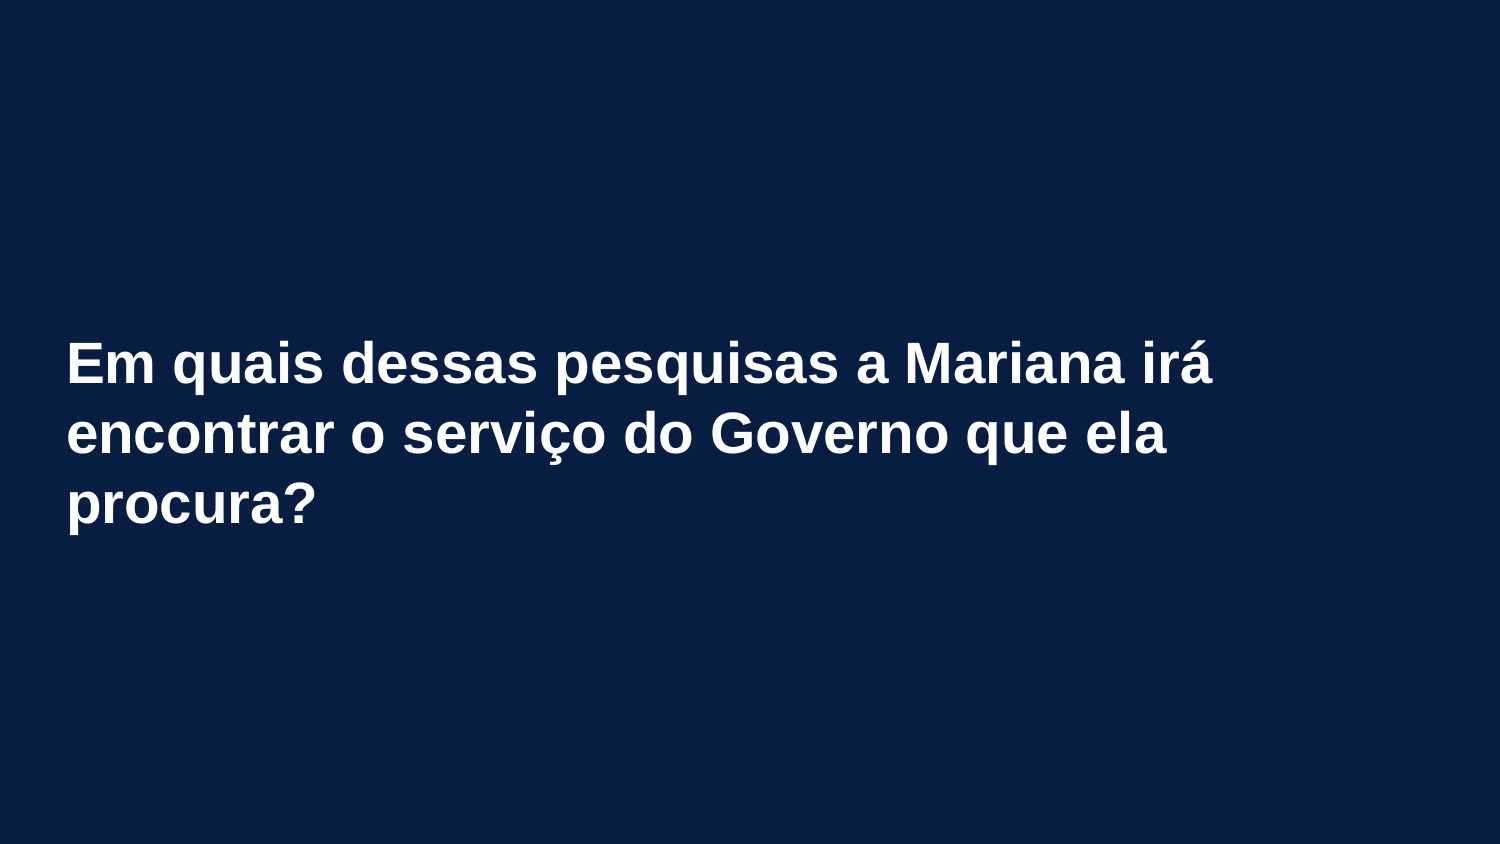

# Em quais dessas pesquisas a Mariana irá encontrar o serviço do Governo que ela procura?